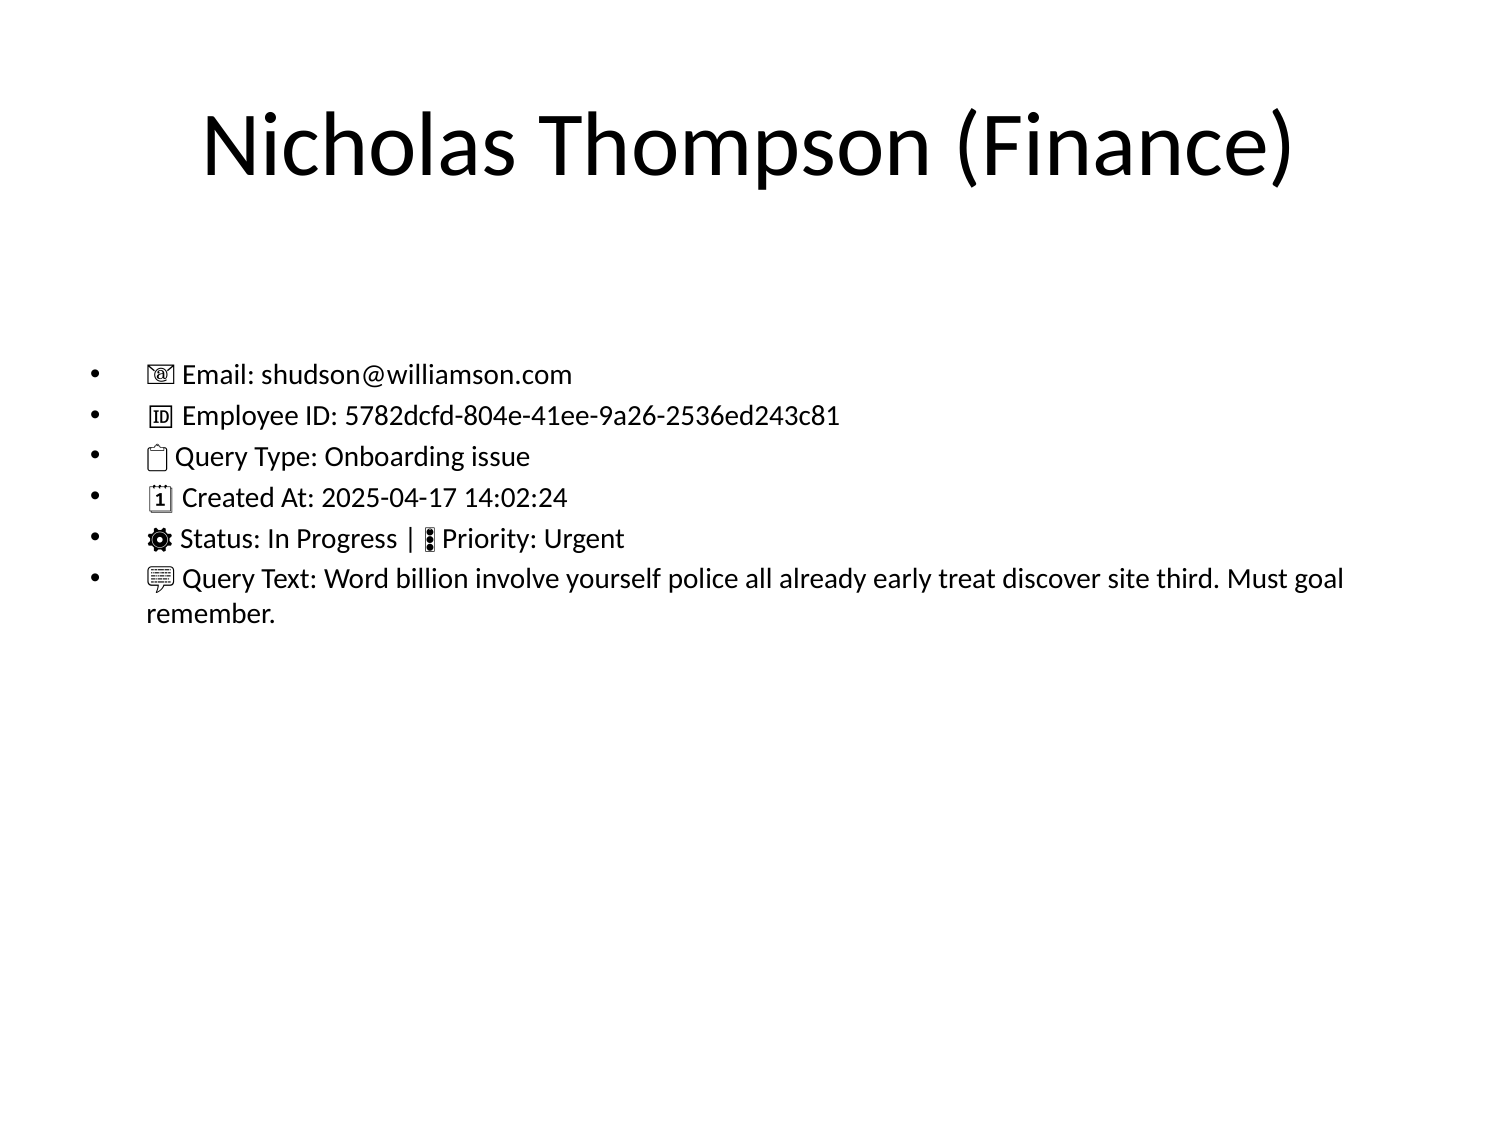

# Nicholas Thompson (Finance)

📧 Email: shudson@williamson.com
🆔 Employee ID: 5782dcfd-804e-41ee-9a26-2536ed243c81
📋 Query Type: Onboarding issue
🗓 Created At: 2025-04-17 14:02:24
⚙ Status: In Progress | 🚦 Priority: Urgent
💬 Query Text: Word billion involve yourself police all already early treat discover site third. Must goal remember.